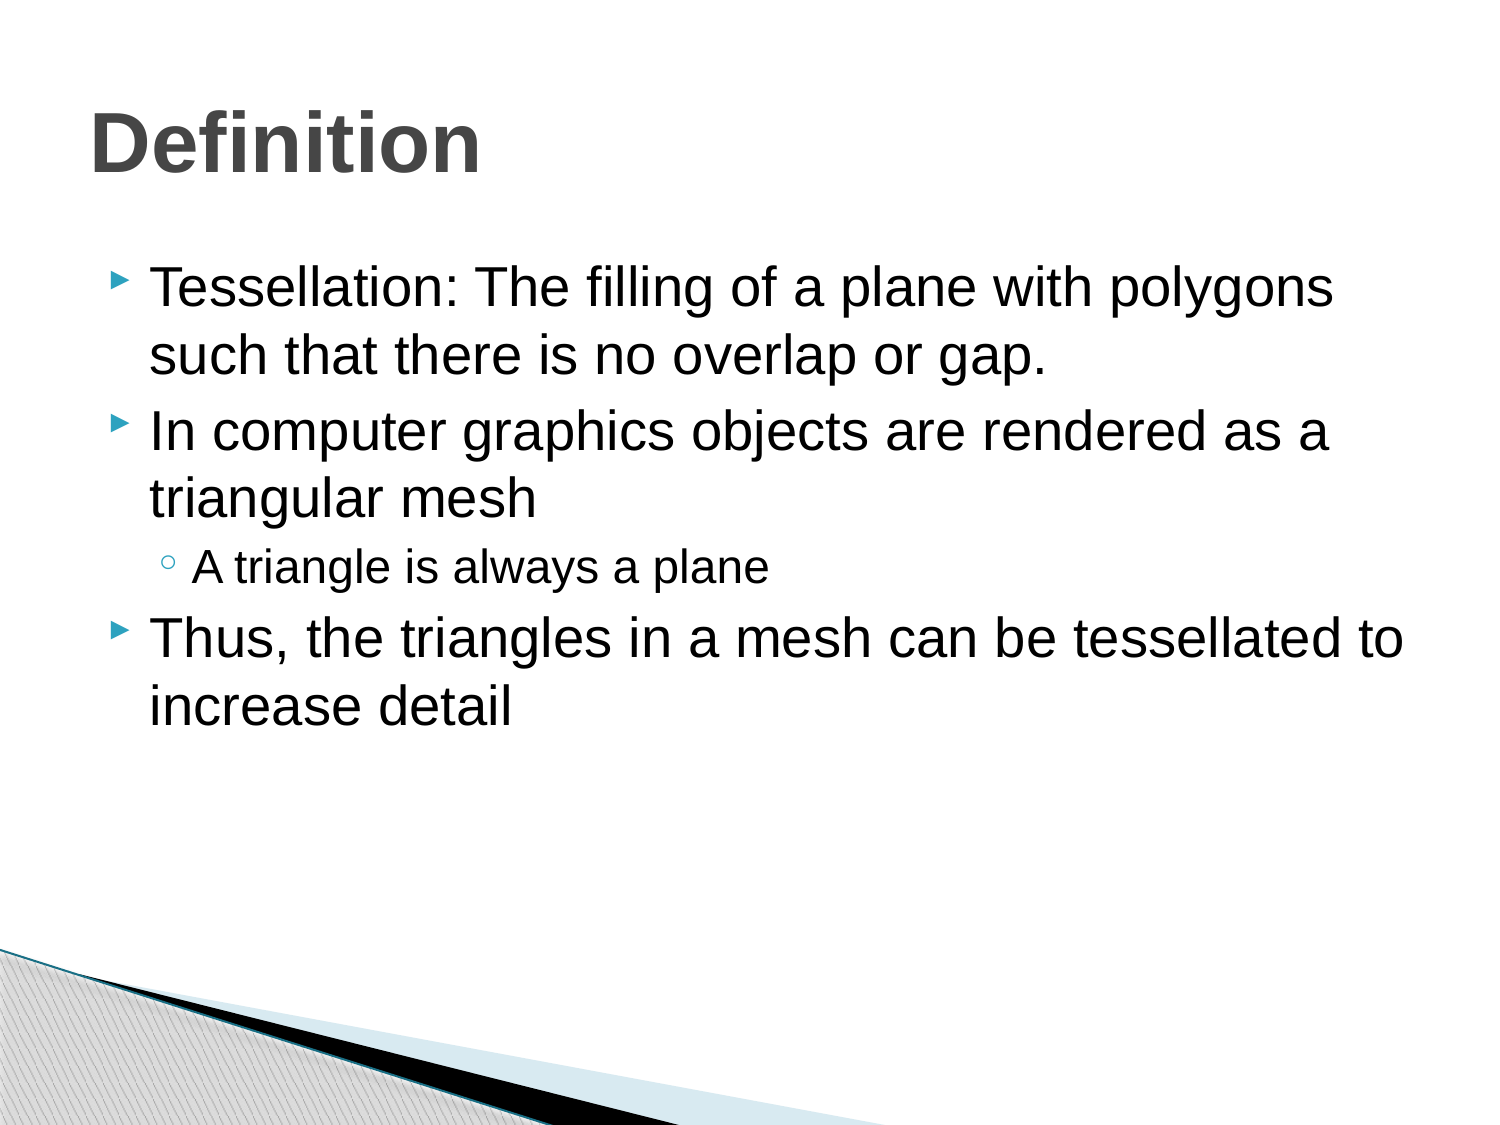

# Definition
Tessellation: The filling of a plane with polygons such that there is no overlap or gap.
In computer graphics objects are rendered as a triangular mesh
A triangle is always a plane
Thus, the triangles in a mesh can be tessellated to increase detail